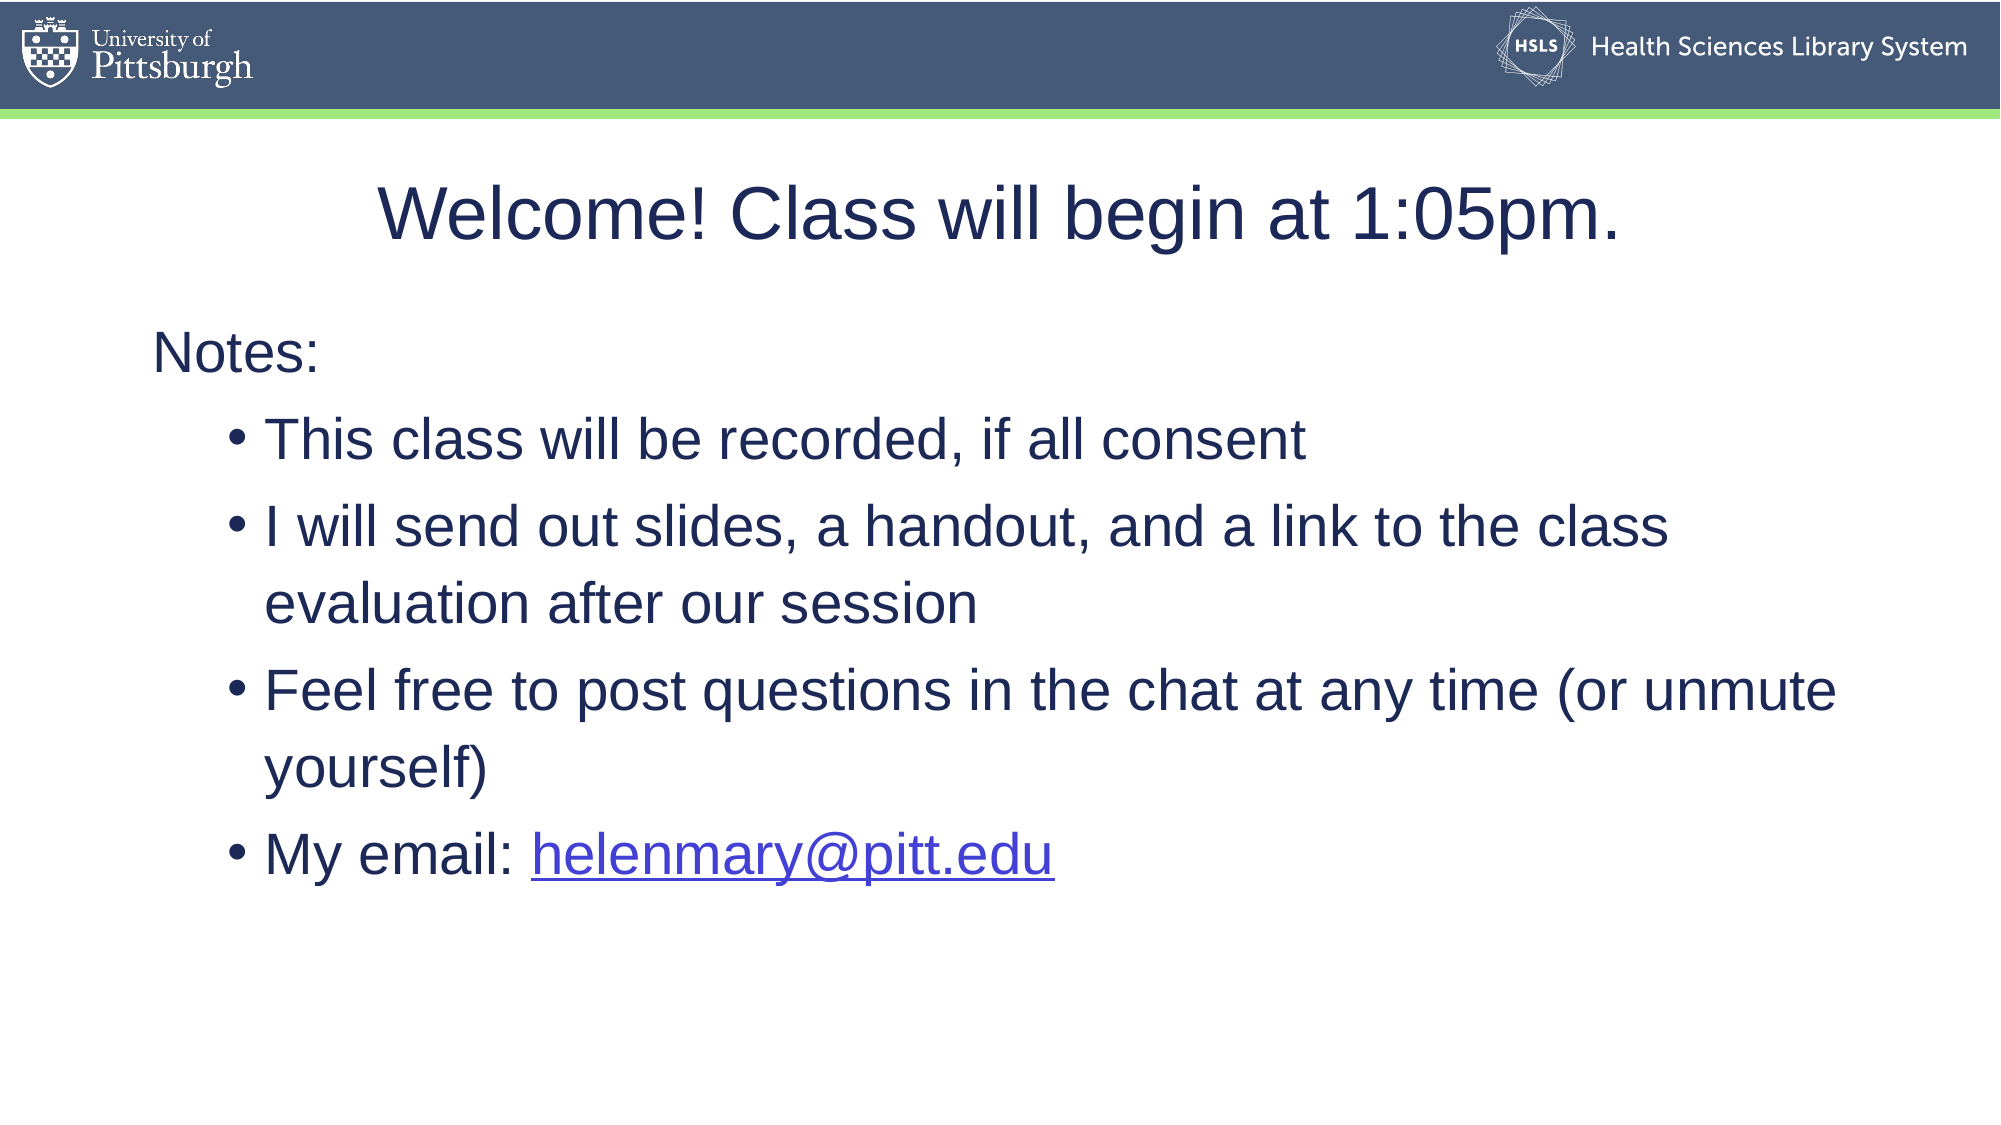

# Welcome! Class will begin at 1:05pm.
Notes:
This class will be recorded, if all consent
I will send out slides, a handout, and a link to the class evaluation after our session
Feel free to post questions in the chat at any time (or unmute yourself)
My email: helenmary@pitt.edu